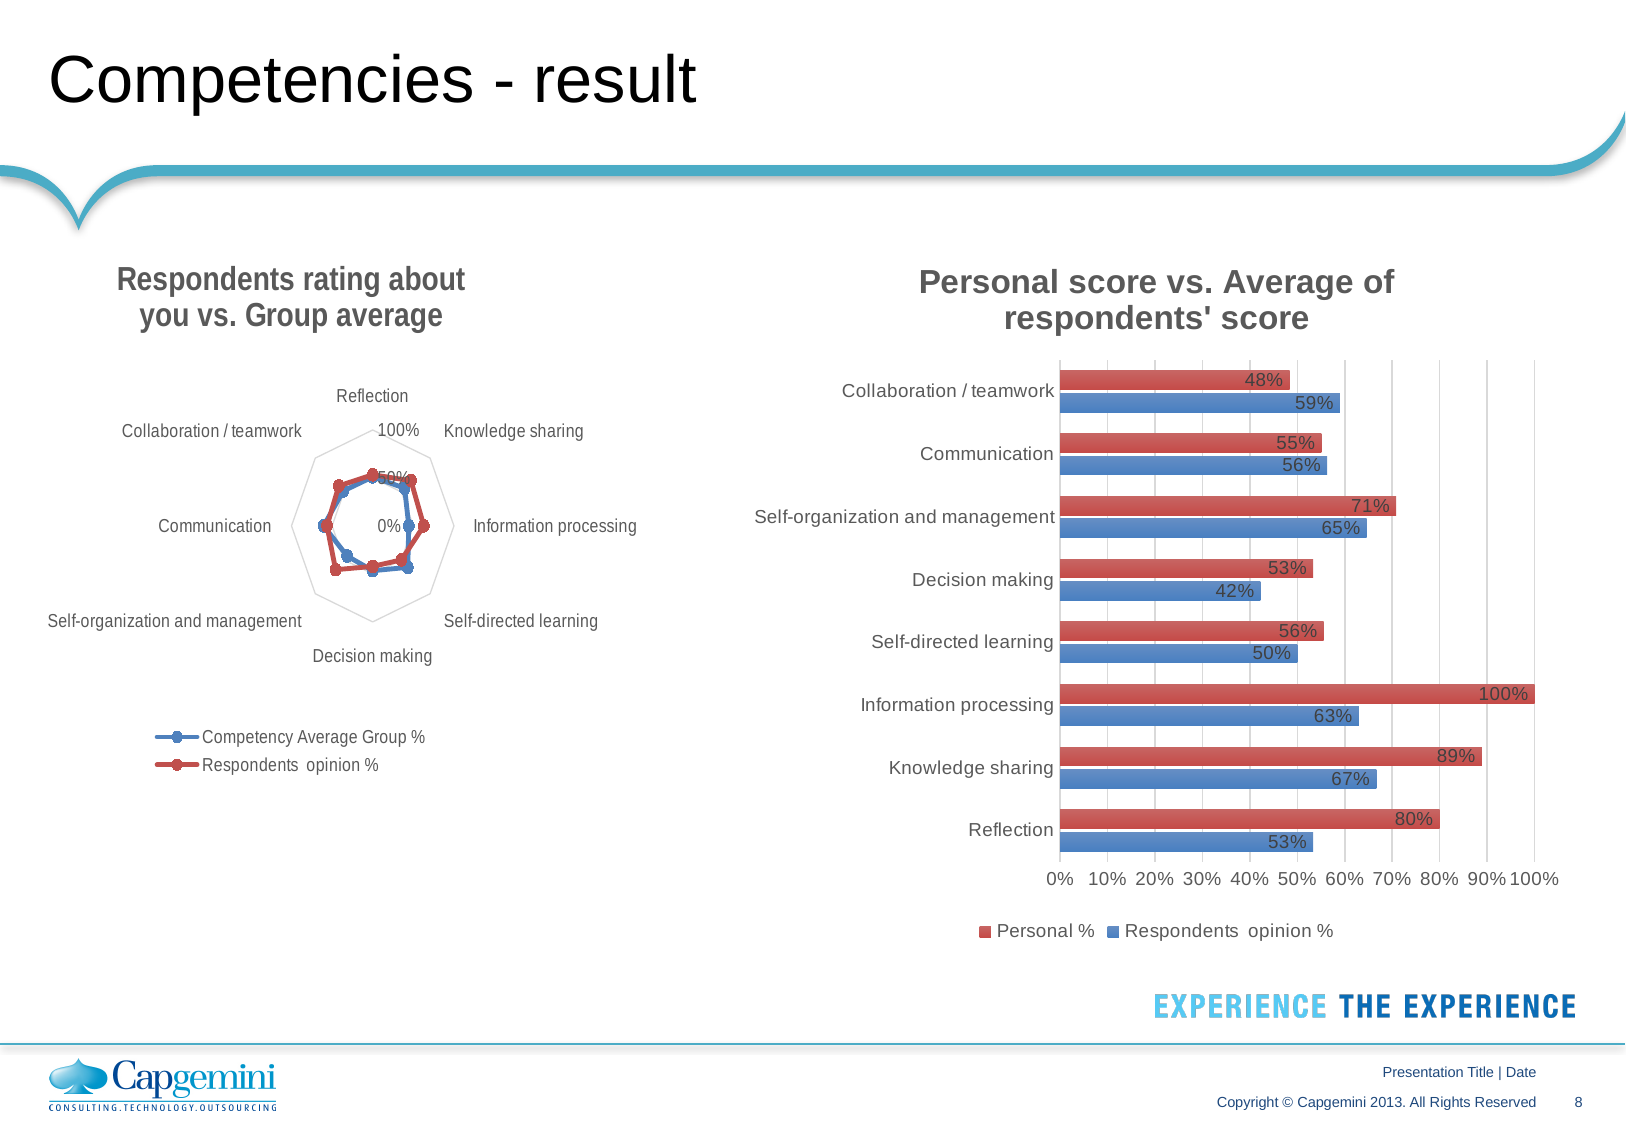

# Competencies - result

### Chart: Respondents rating about you vs. Group average

| Category | Competency Average Group % | Respondents  opinion % |
|---|---|---|
| Reflection | 0.511111111111111 | 0.533333333333333 |
| Knowledge sharing | 0.555555555555556 | 0.666666666666667 |
| Information processing | 0.444444444444444 | 0.62962962962963 |
| Self-directed learning | 0.611111111111111 | 0.5 |
| Decision making | 0.466666666666667 | 0.422222222222222 |
| Self-organization and management | 0.444444444444444 | 0.645833333333333 |
| Communication | 0.603864734299517 | 0.56280193236715 |
| Collaboration / teamwork | 0.514336917562724 | 0.589605734767025 |

### Chart: Personal score vs. Average of respondents' score

| Category | Respondents  opinion % | Personal % |
|---|---|---|
| Reflection | 0.533333333333333 | 0.8 |
| Knowledge sharing | 0.666666666666667 | 0.888888888888889 |
| Information processing | 0.62962962962963 | 1.0 |
| Self-directed learning | 0.5 | 0.555555555555556 |
| Decision making | 0.422222222222222 | 0.533333333333333 |
| Self-organization and management | 0.645833333333333 | 0.708333333333333 |
| Communication | 0.56280193236715 | 0.55072463768116 |
| Collaboration / teamwork | 0.589605734767025 | 0.483870967741936 |